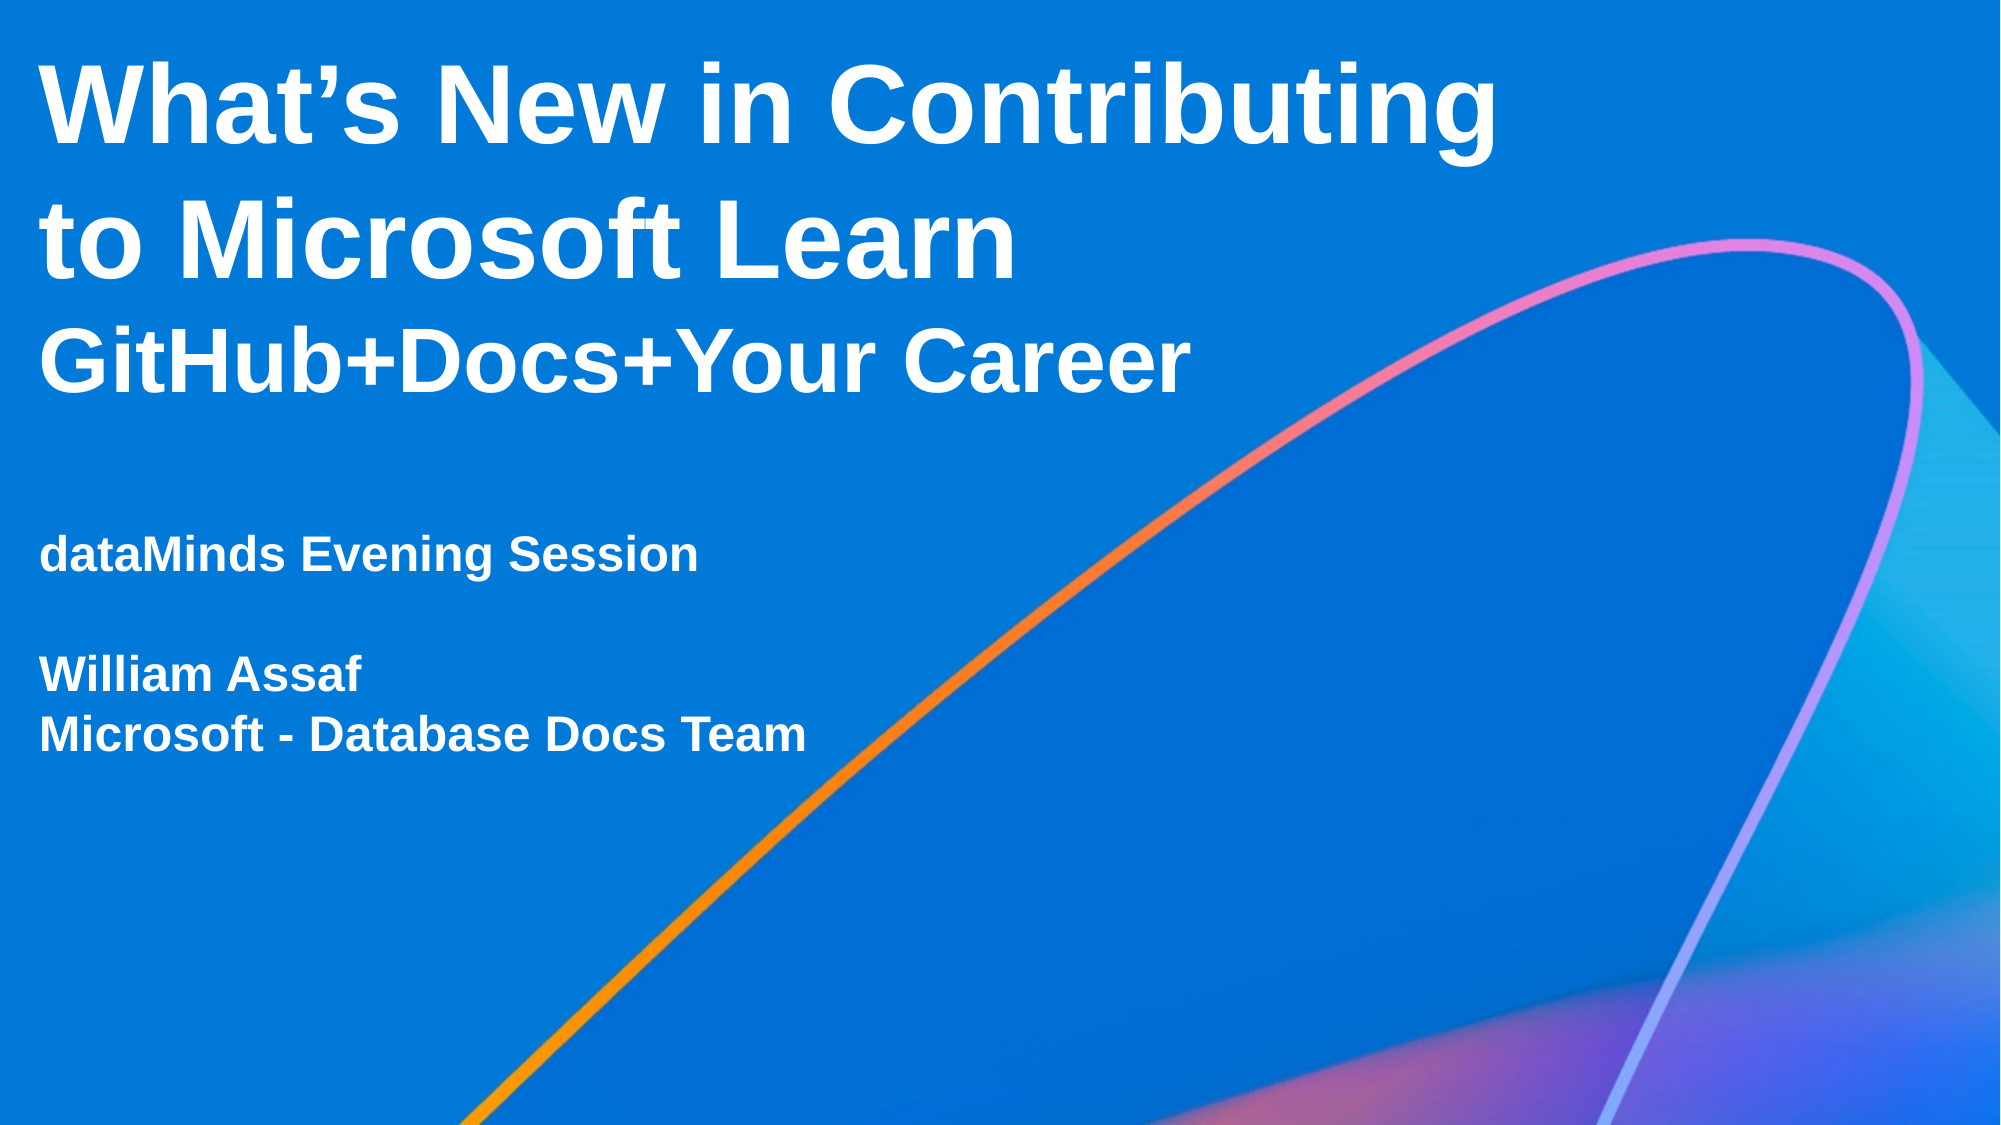

What’s New in Contributing to Microsoft Learn
GitHub+Docs+Your Career

dataMinds Evening Session
William Assaf
Microsoft - Database Docs Team